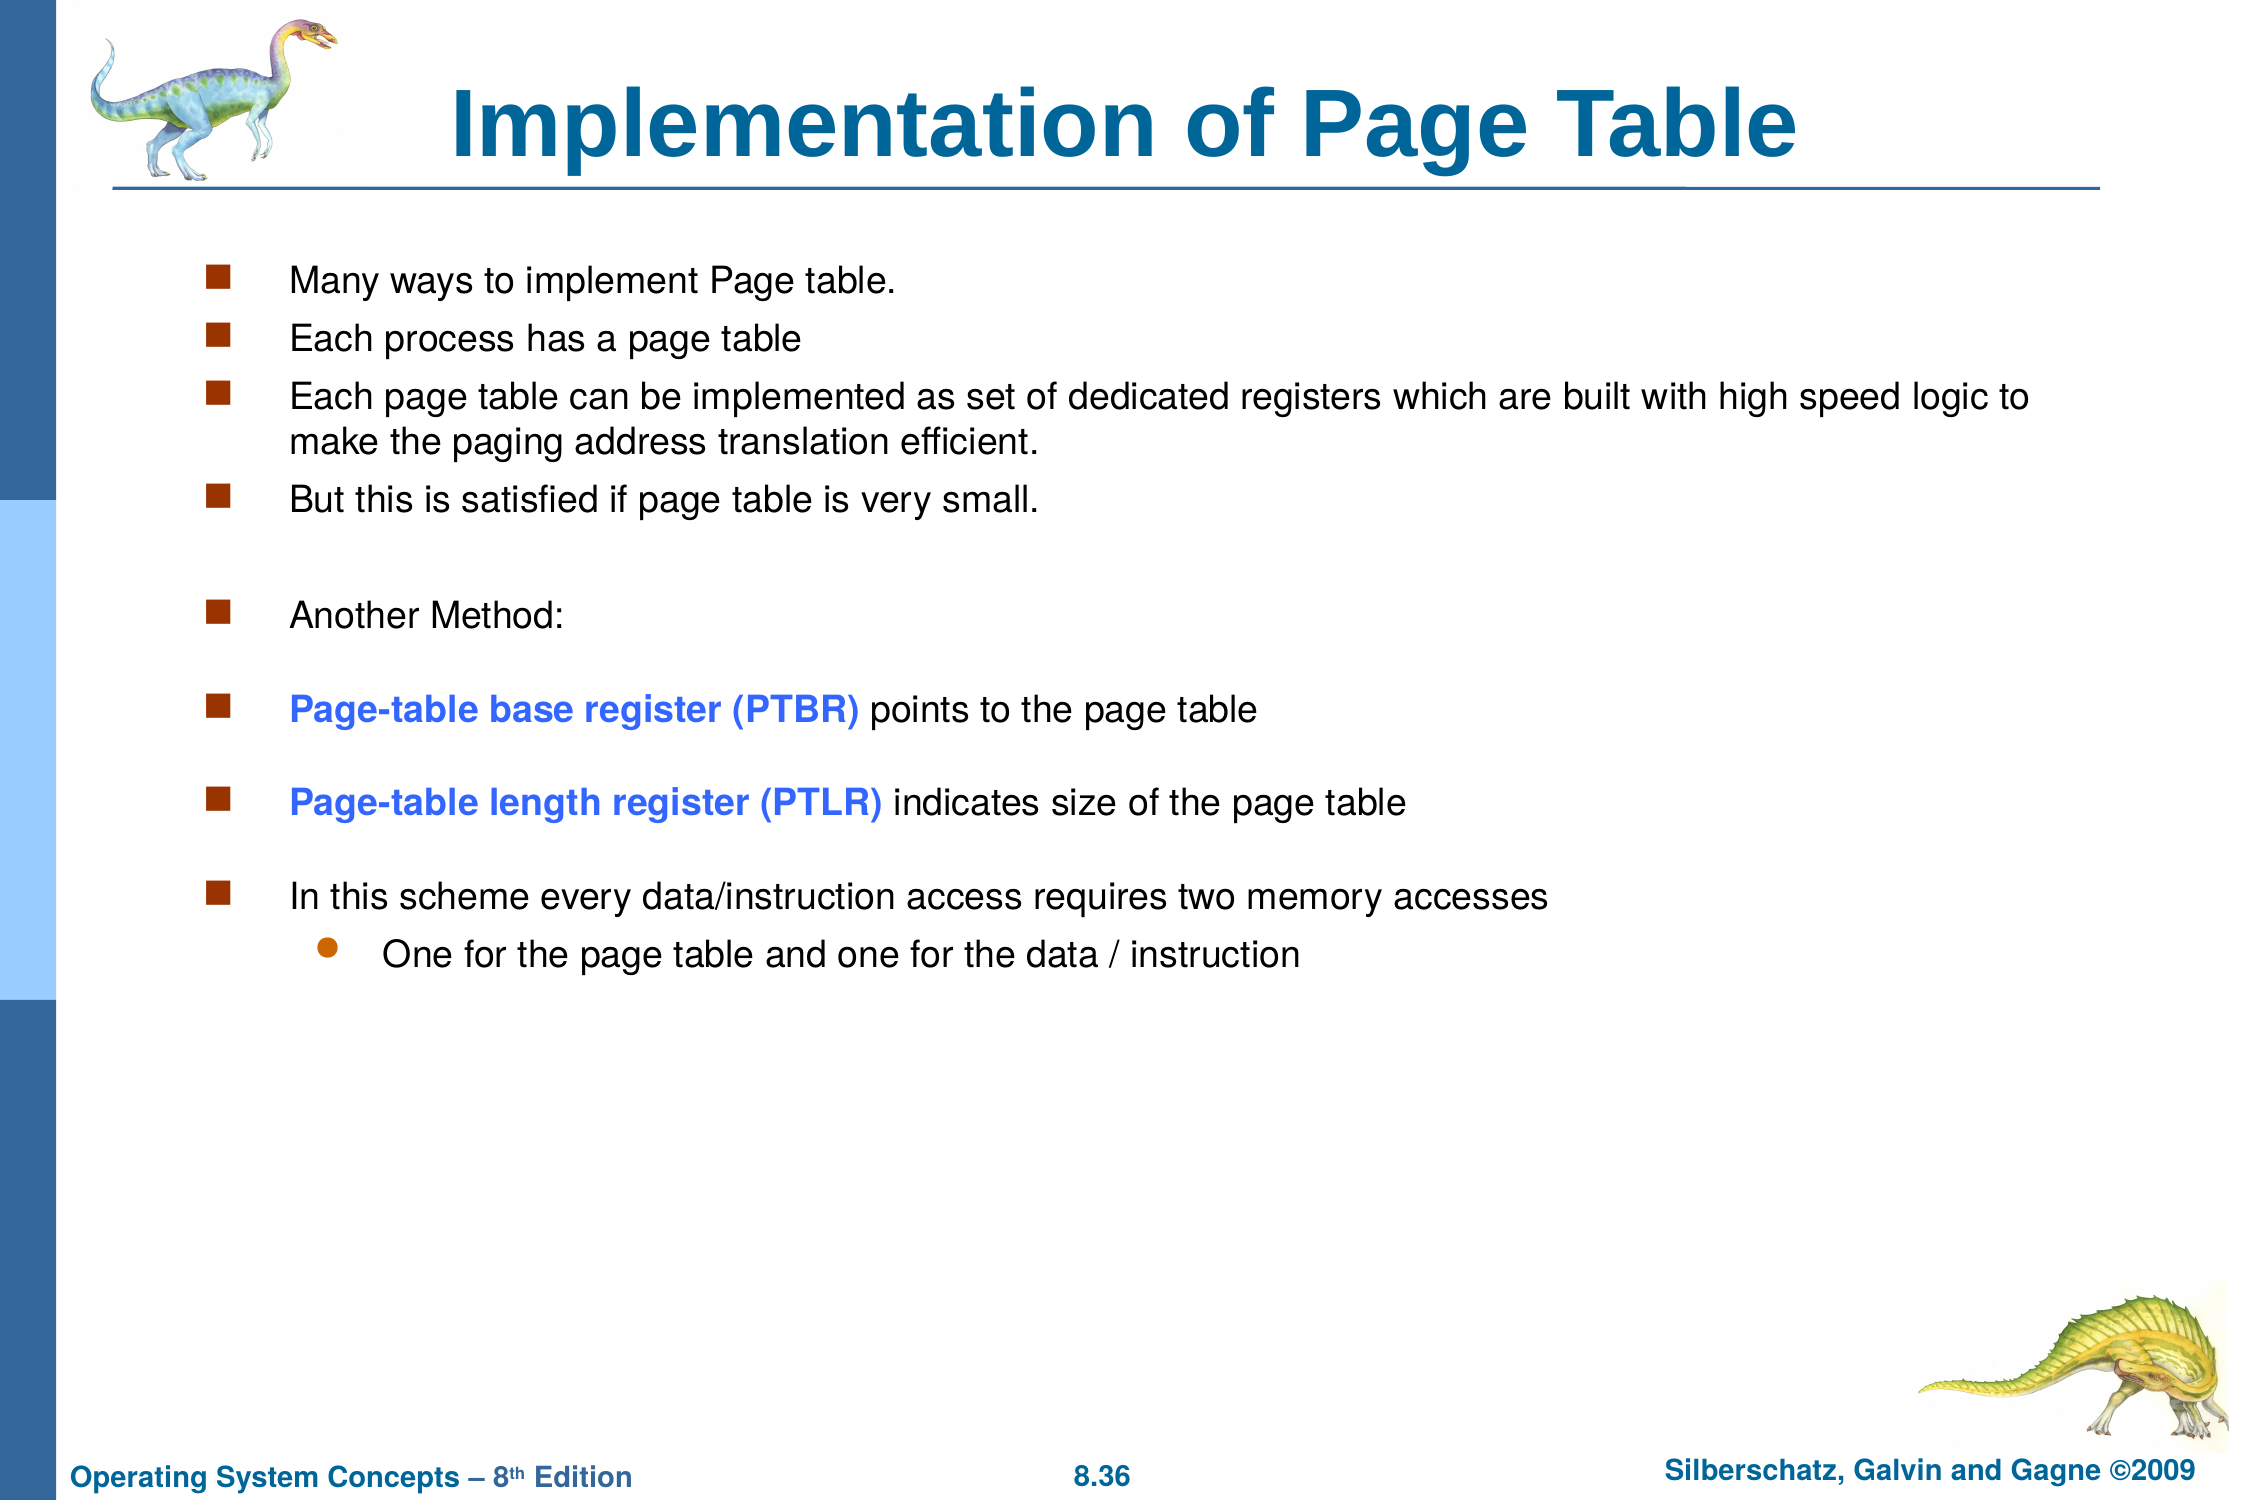

# Implementation of Page Table

Many ways to implement Page table.
Each process has a page table
Each page table can be implemented as set of dedicated registers which are built with high speed logic to make the paging address translation efficient.
But this is satisfied if page table is very small.

Another Method:

Page-table base register (PTBR) points to the page table

Page-table length register (PTLR) indicates size of the page table

In this scheme every data/instruction access requires two memory accesses
One for the page table and one for the data / instruction